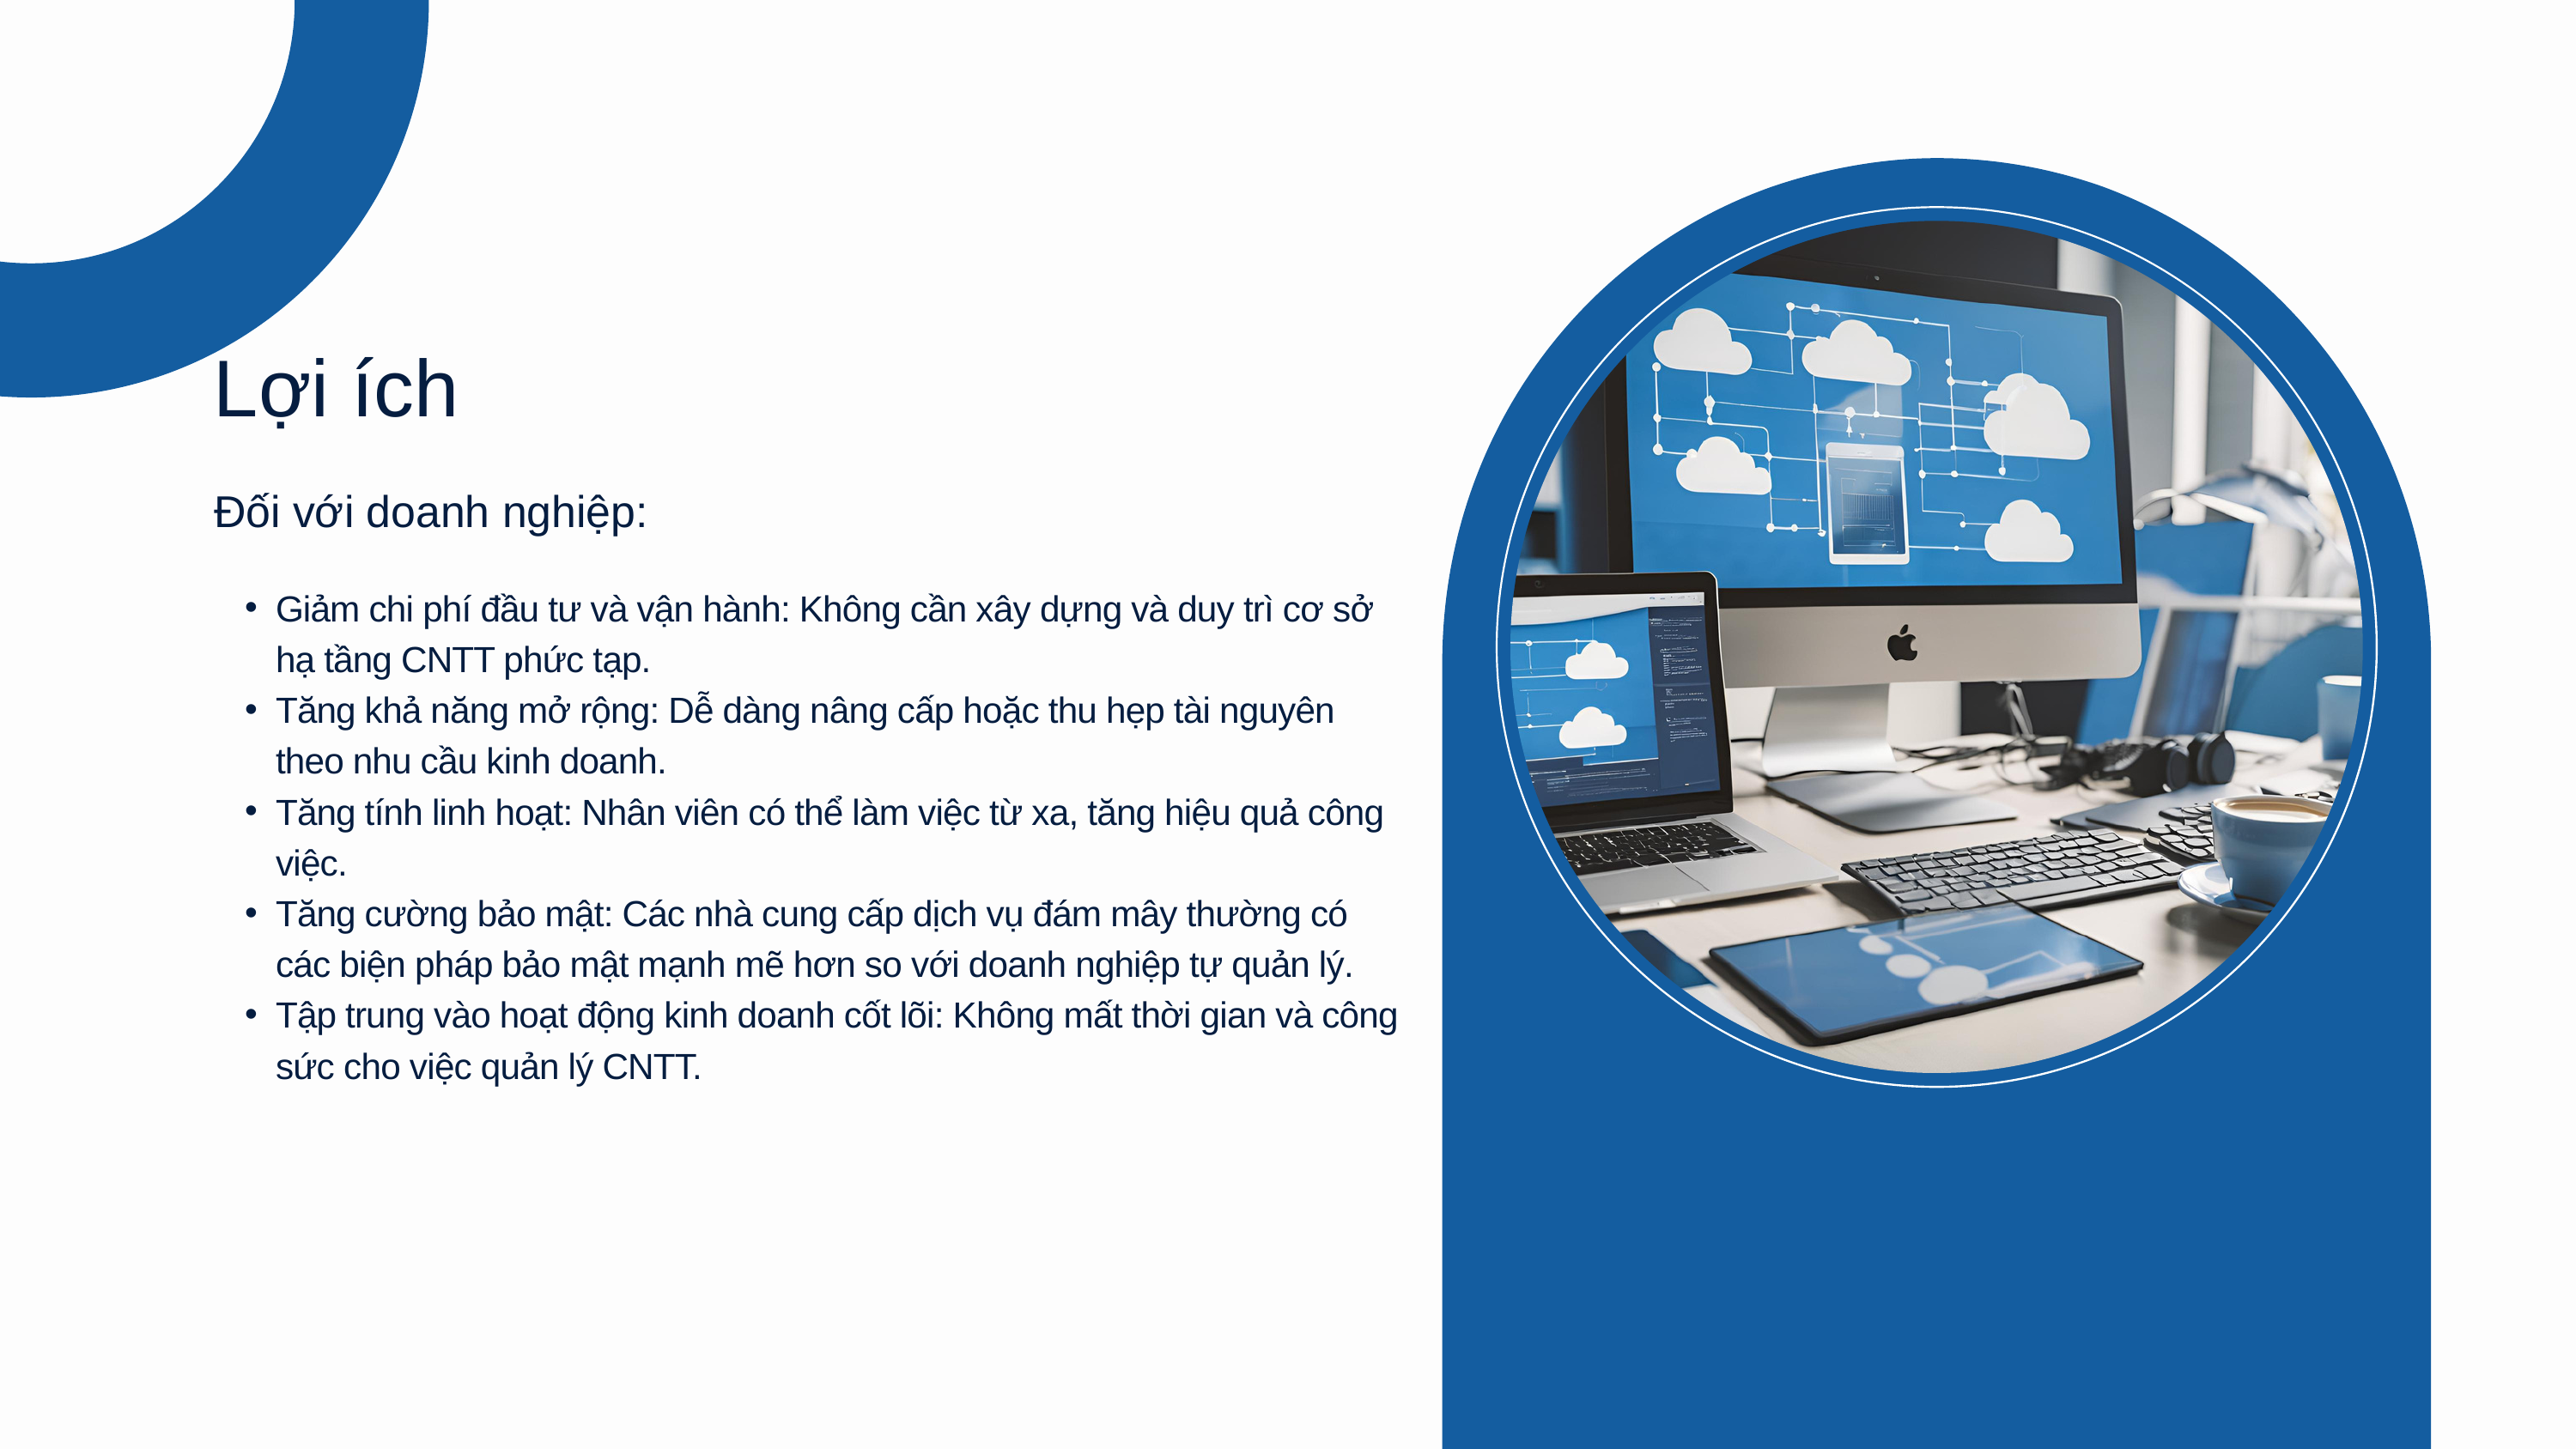

Lợi ích
Đối với doanh nghiệp:

Giảm chi phí đầu tư và vận hành: Không cần xây dựng và duy trì cơ sở hạ tầng CNTT phức tạp.
Tăng khả năng mở rộng: Dễ dàng nâng cấp hoặc thu hẹp tài nguyên theo nhu cầu kinh doanh.
Tăng tính linh hoạt: Nhân viên có thể làm việc từ xa, tăng hiệu quả công việc.
Tăng cường bảo mật: Các nhà cung cấp dịch vụ đám mây thường có các biện pháp bảo mật mạnh mẽ hơn so với doanh nghiệp tự quản lý.
Tập trung vào hoạt động kinh doanh cốt lõi: Không mất thời gian và công sức cho việc quản lý CNTT.